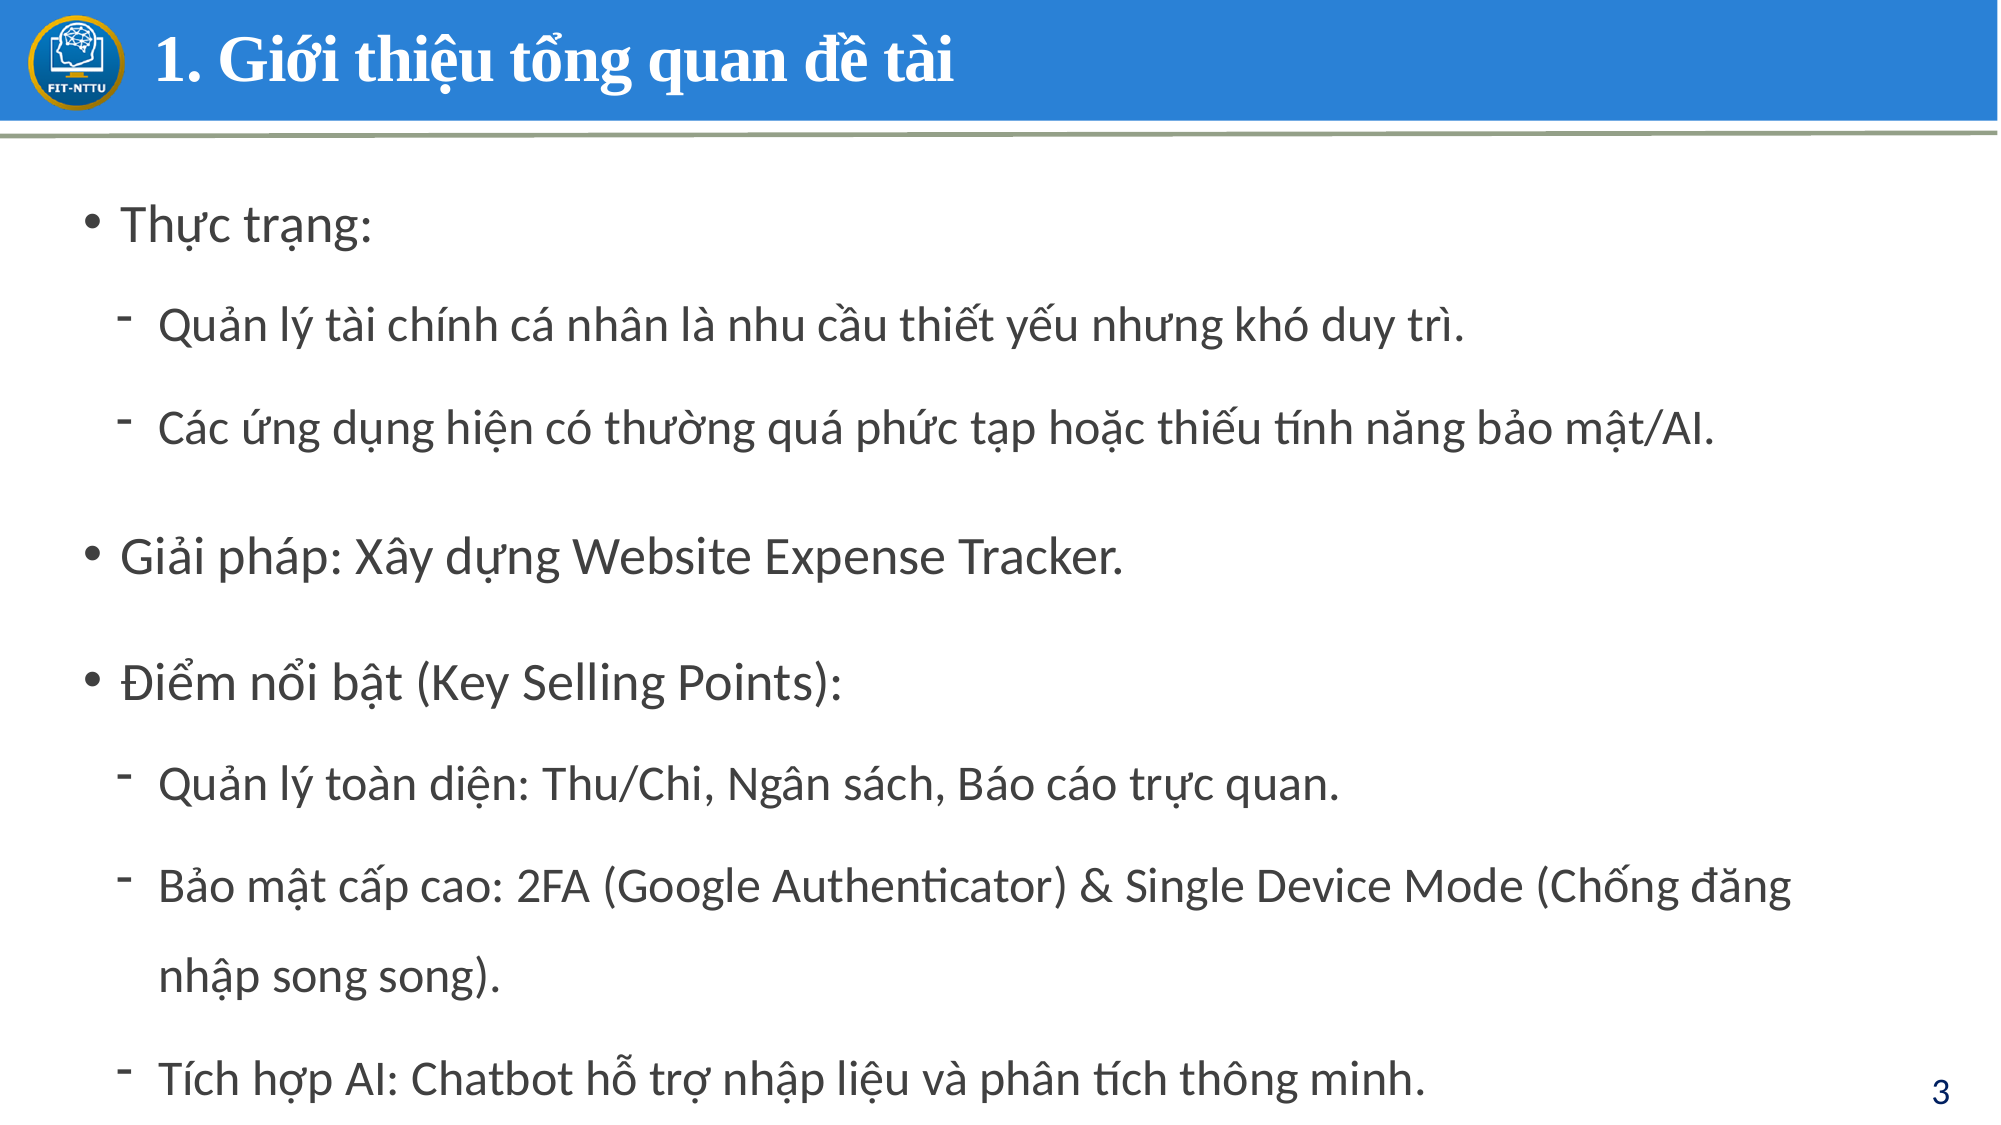

# 1. Giới thiệu tổng quan đề tài
Thực trạng:
Quản lý tài chính cá nhân là nhu cầu thiết yếu nhưng khó duy trì.
Các ứng dụng hiện có thường quá phức tạp hoặc thiếu tính năng bảo mật/AI.
Giải pháp: Xây dựng Website Expense Tracker.
Điểm nổi bật (Key Selling Points):
Quản lý toàn diện: Thu/Chi, Ngân sách, Báo cáo trực quan.
Bảo mật cấp cao: 2FA (Google Authenticator) & Single Device Mode (Chống đăng nhập song song).
Tích hợp AI: Chatbot hỗ trợ nhập liệu và phân tích thông minh.
3